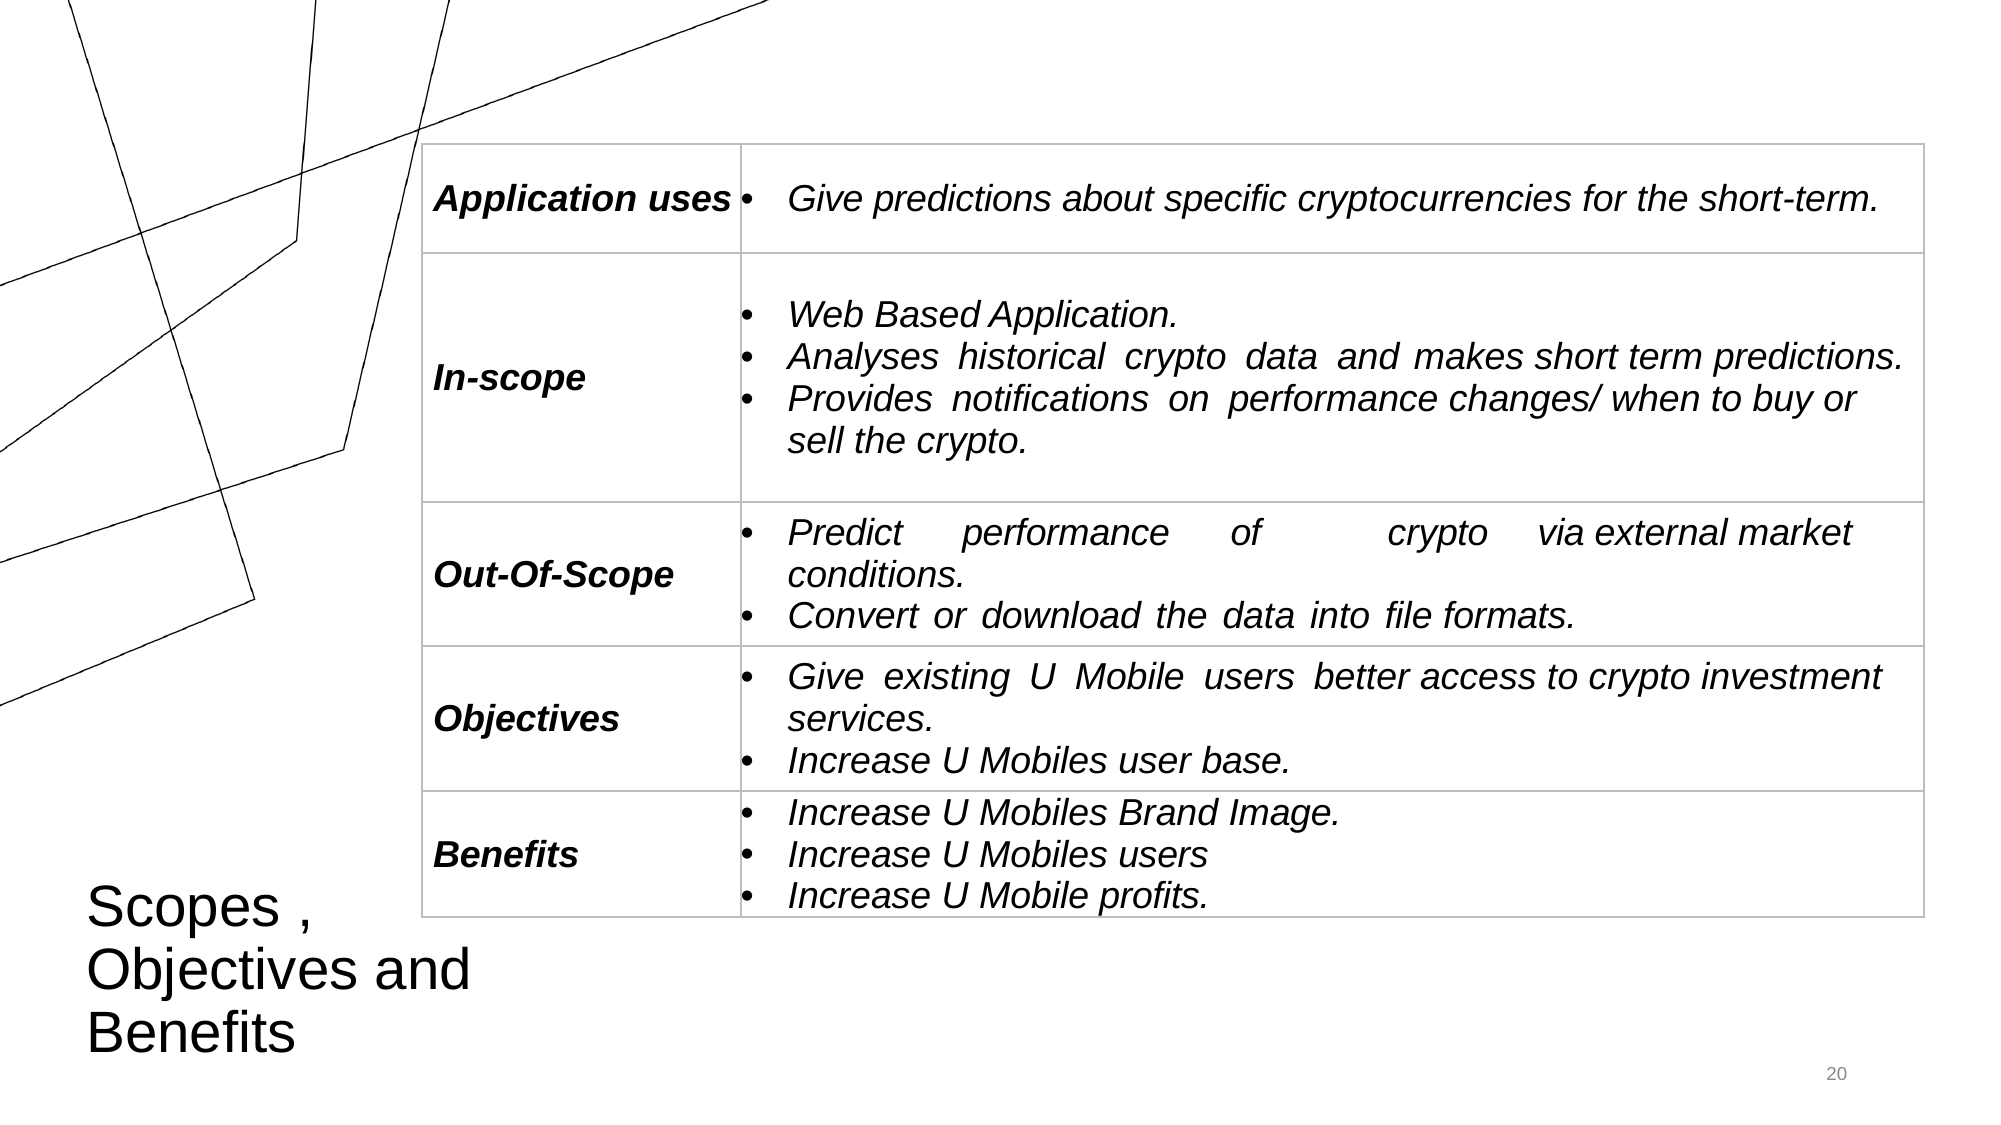

| Application uses | Give predictions about specific cryptocurrencies for the short-term. |
| --- | --- |
| In-scope | Web Based Application. Analyses historical crypto data and makes short term predictions. Provides notifications on performance changes/ when to buy or sell the crypto. |
| Out-Of-Scope | Predict performance of crypto via external market conditions. Convert or download the data into file formats. |
| Objectives | Give existing U Mobile users better access to crypto investment services. Increase U Mobiles user base. |
| Benefits | Increase U Mobiles Brand Image. Increase U Mobiles users Increase U Mobile profits. |
# Scopes , Objectives and Benefits
20